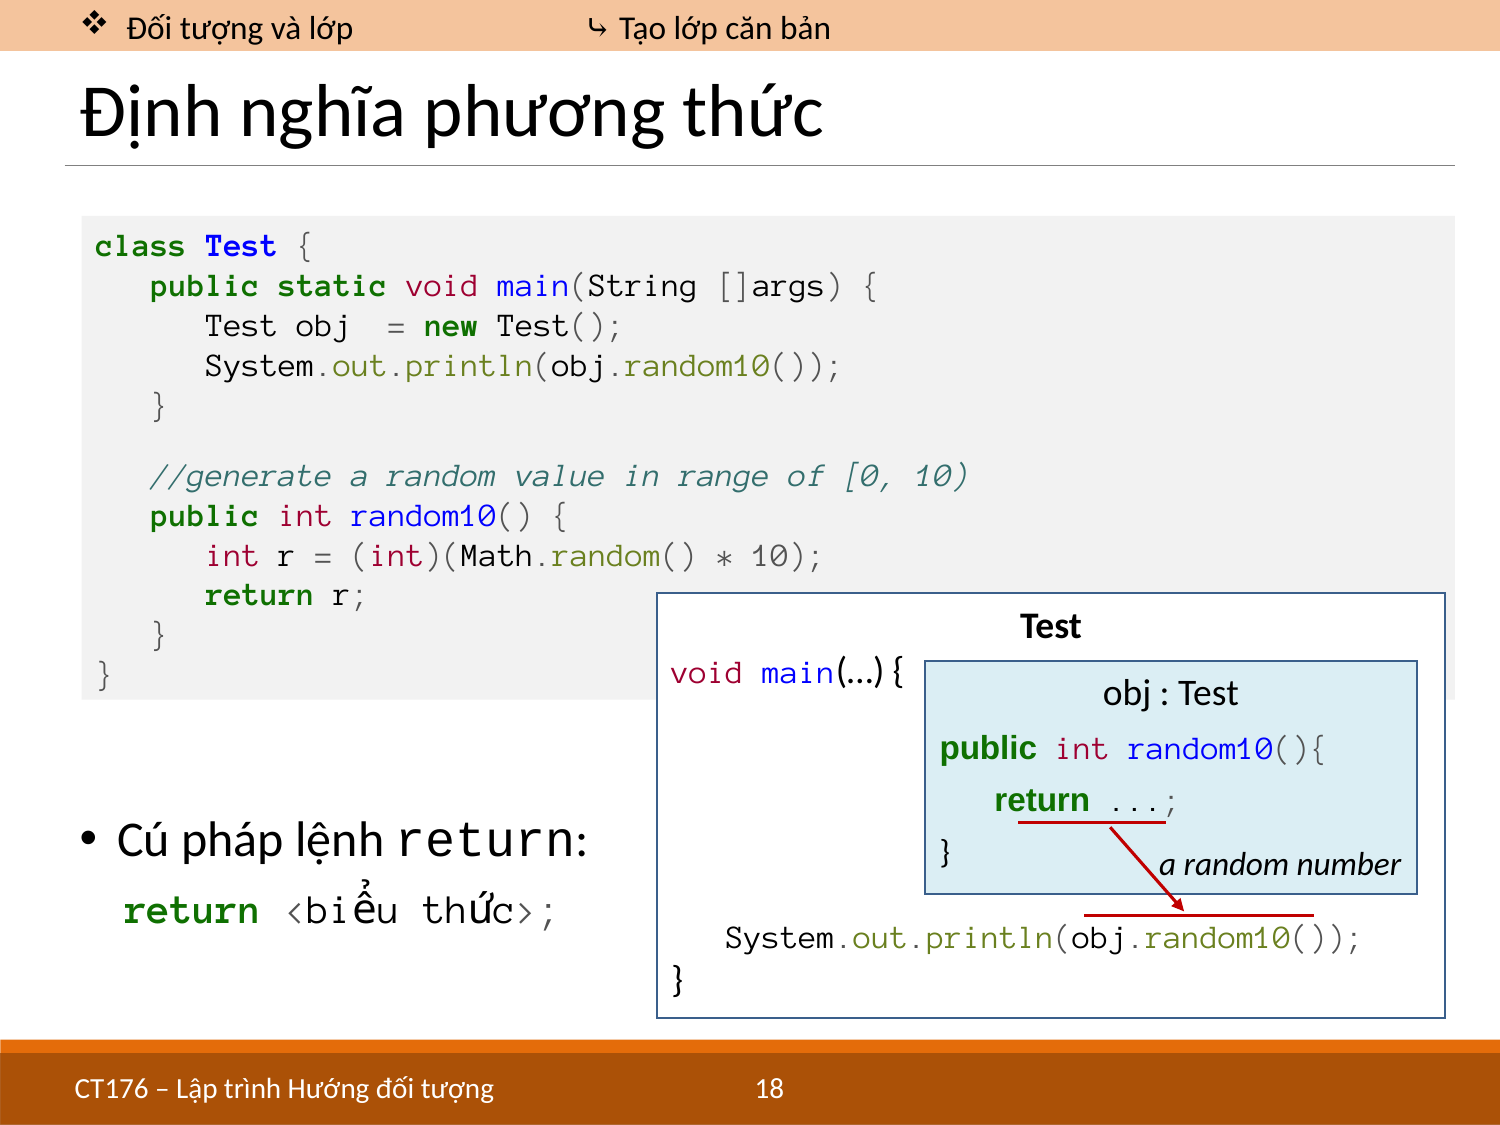

Đối tượng và lớp		 ⤷ Tạo lớp căn bản
# Định nghĩa phương thức
class Test {
   public static void main(String []args) {
      Test obj  = new Test();
      System.out.println(obj.random10());
   }

   //generate a random value in range of [0, 10)
   public int random10() {
      int r = (int)(Math.random() * 10);
      return r;
   }
}

Cú pháp lệnh return:
  return <biểu thức>;
Test
void main(…) {

   System.out.println(obj.random10());
}
obj : Test
public int random10(){
   return ...;
}
a random number